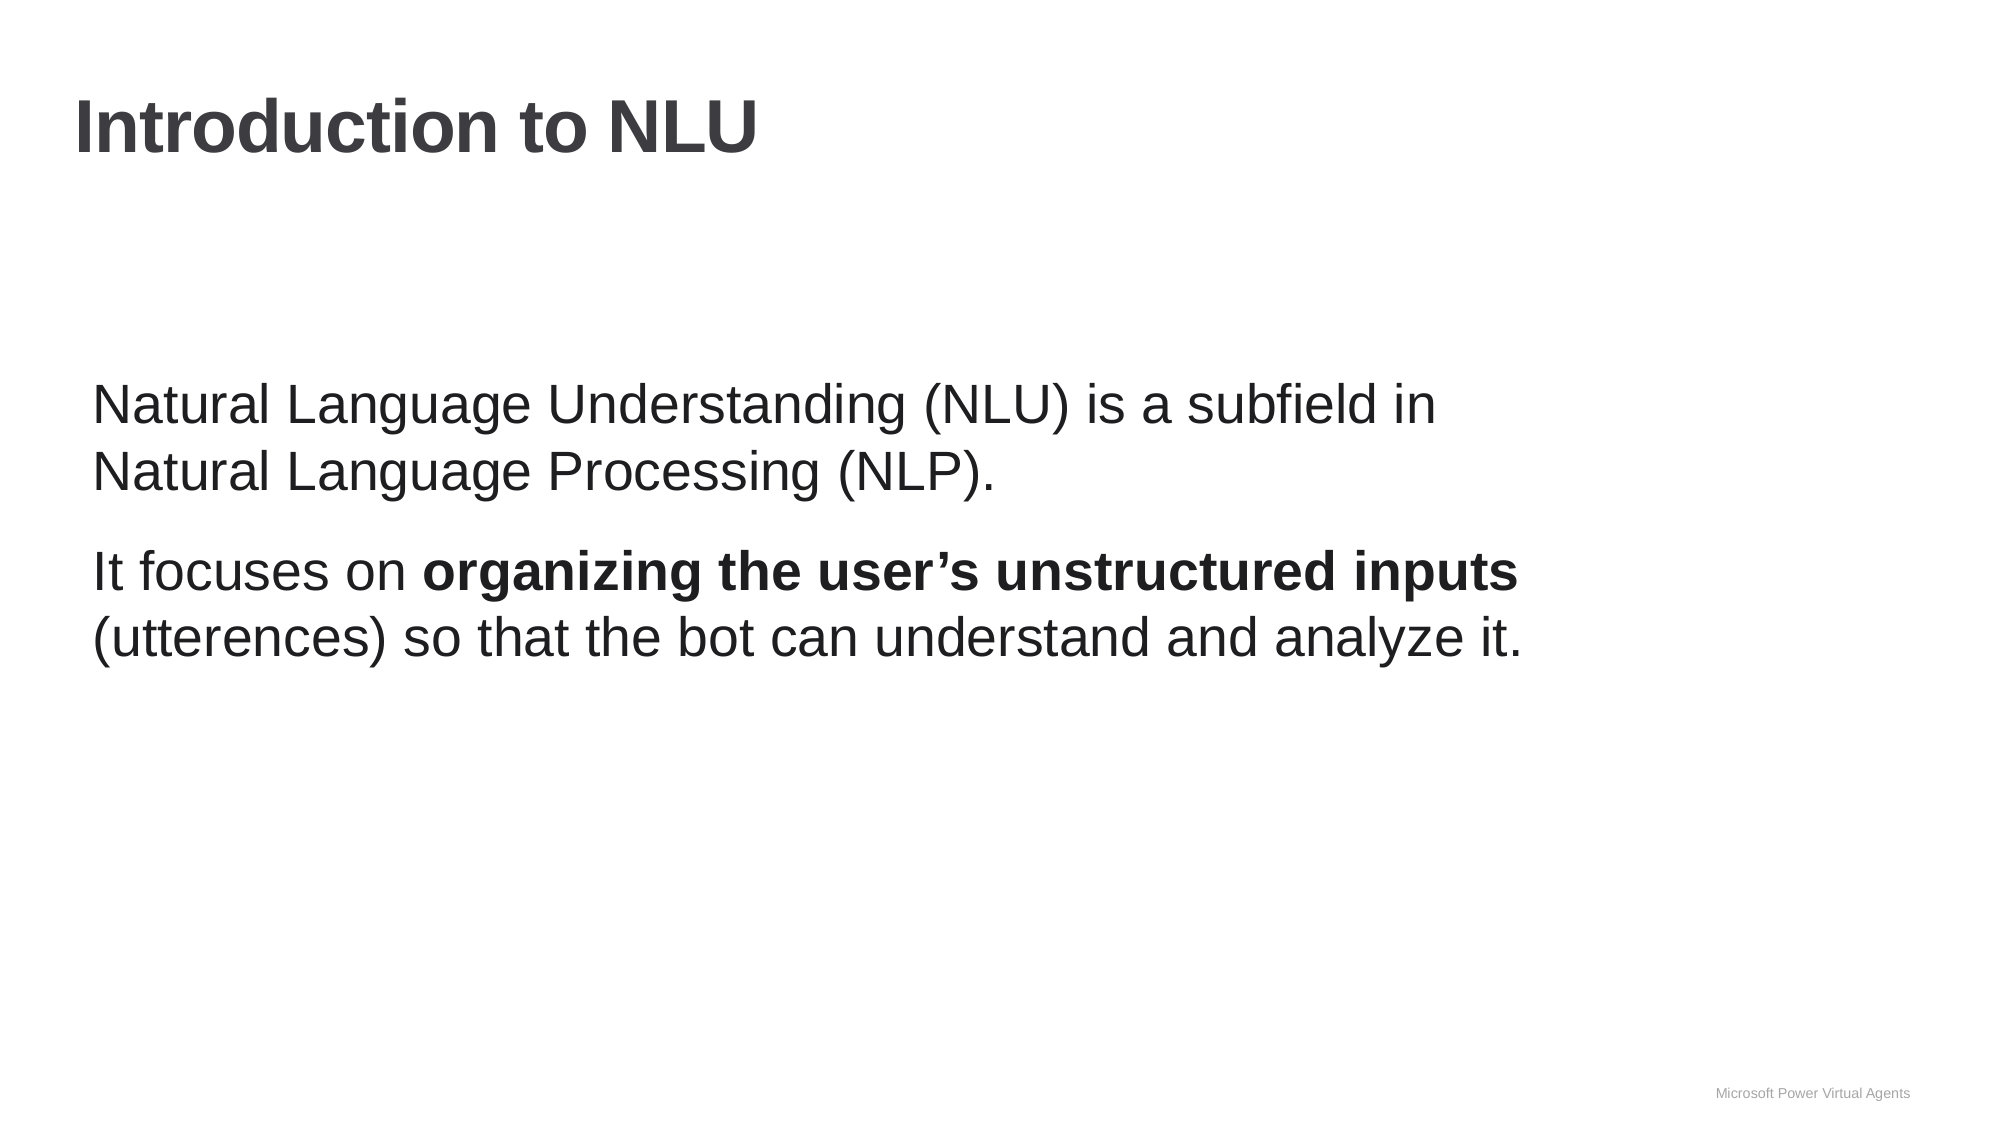

# Introduction to NLU
Natural Language Understanding (NLU) is a subfield in
Natural Language Processing (NLP).
It focuses on organizing the user’s unstructured inputs (utterences) so that the bot can understand and analyze it.